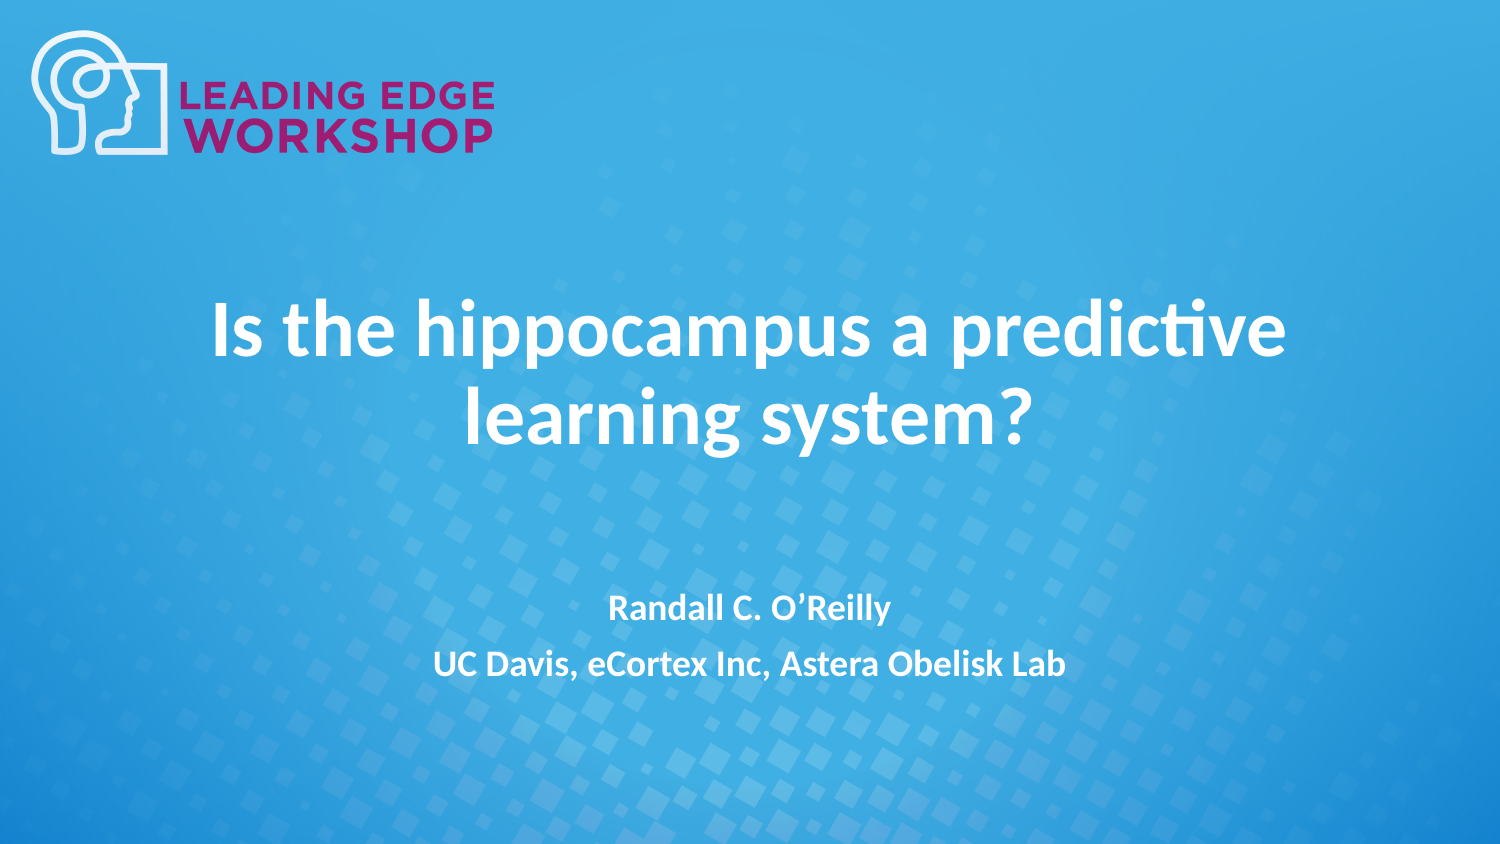

# Is the hippocampus a predictive learning system?
Randall C. O’Reilly
UC Davis, eCortex Inc, Astera Obelisk Lab